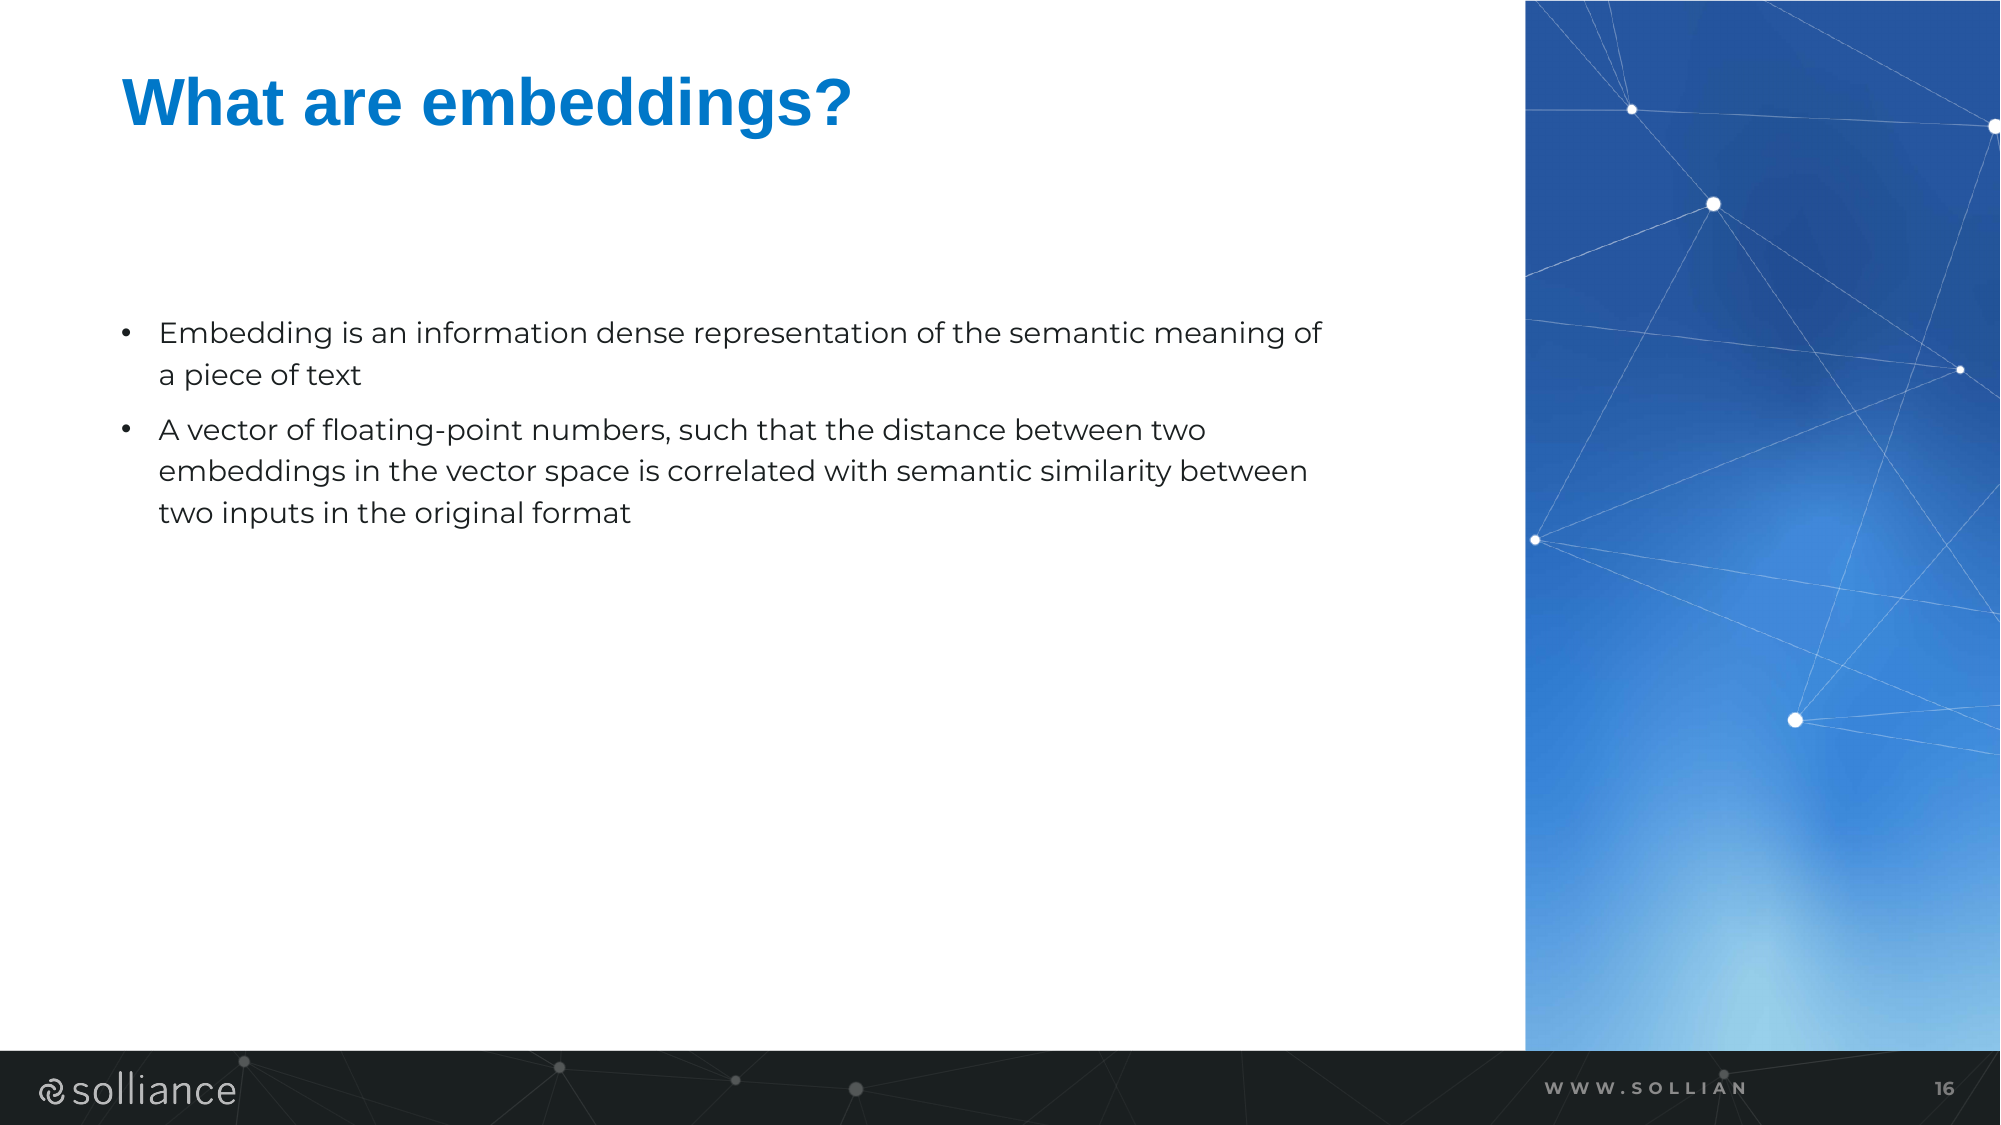

# What are embeddings?

Embedding is an information dense representation of the semantic meaning of a piece of text
A vector of floating-point numbers, such that the distance between two embeddings in the vector space is correlated with semantic similarity between two inputs in the original format
WWW.SOLLIANCE.NET
16